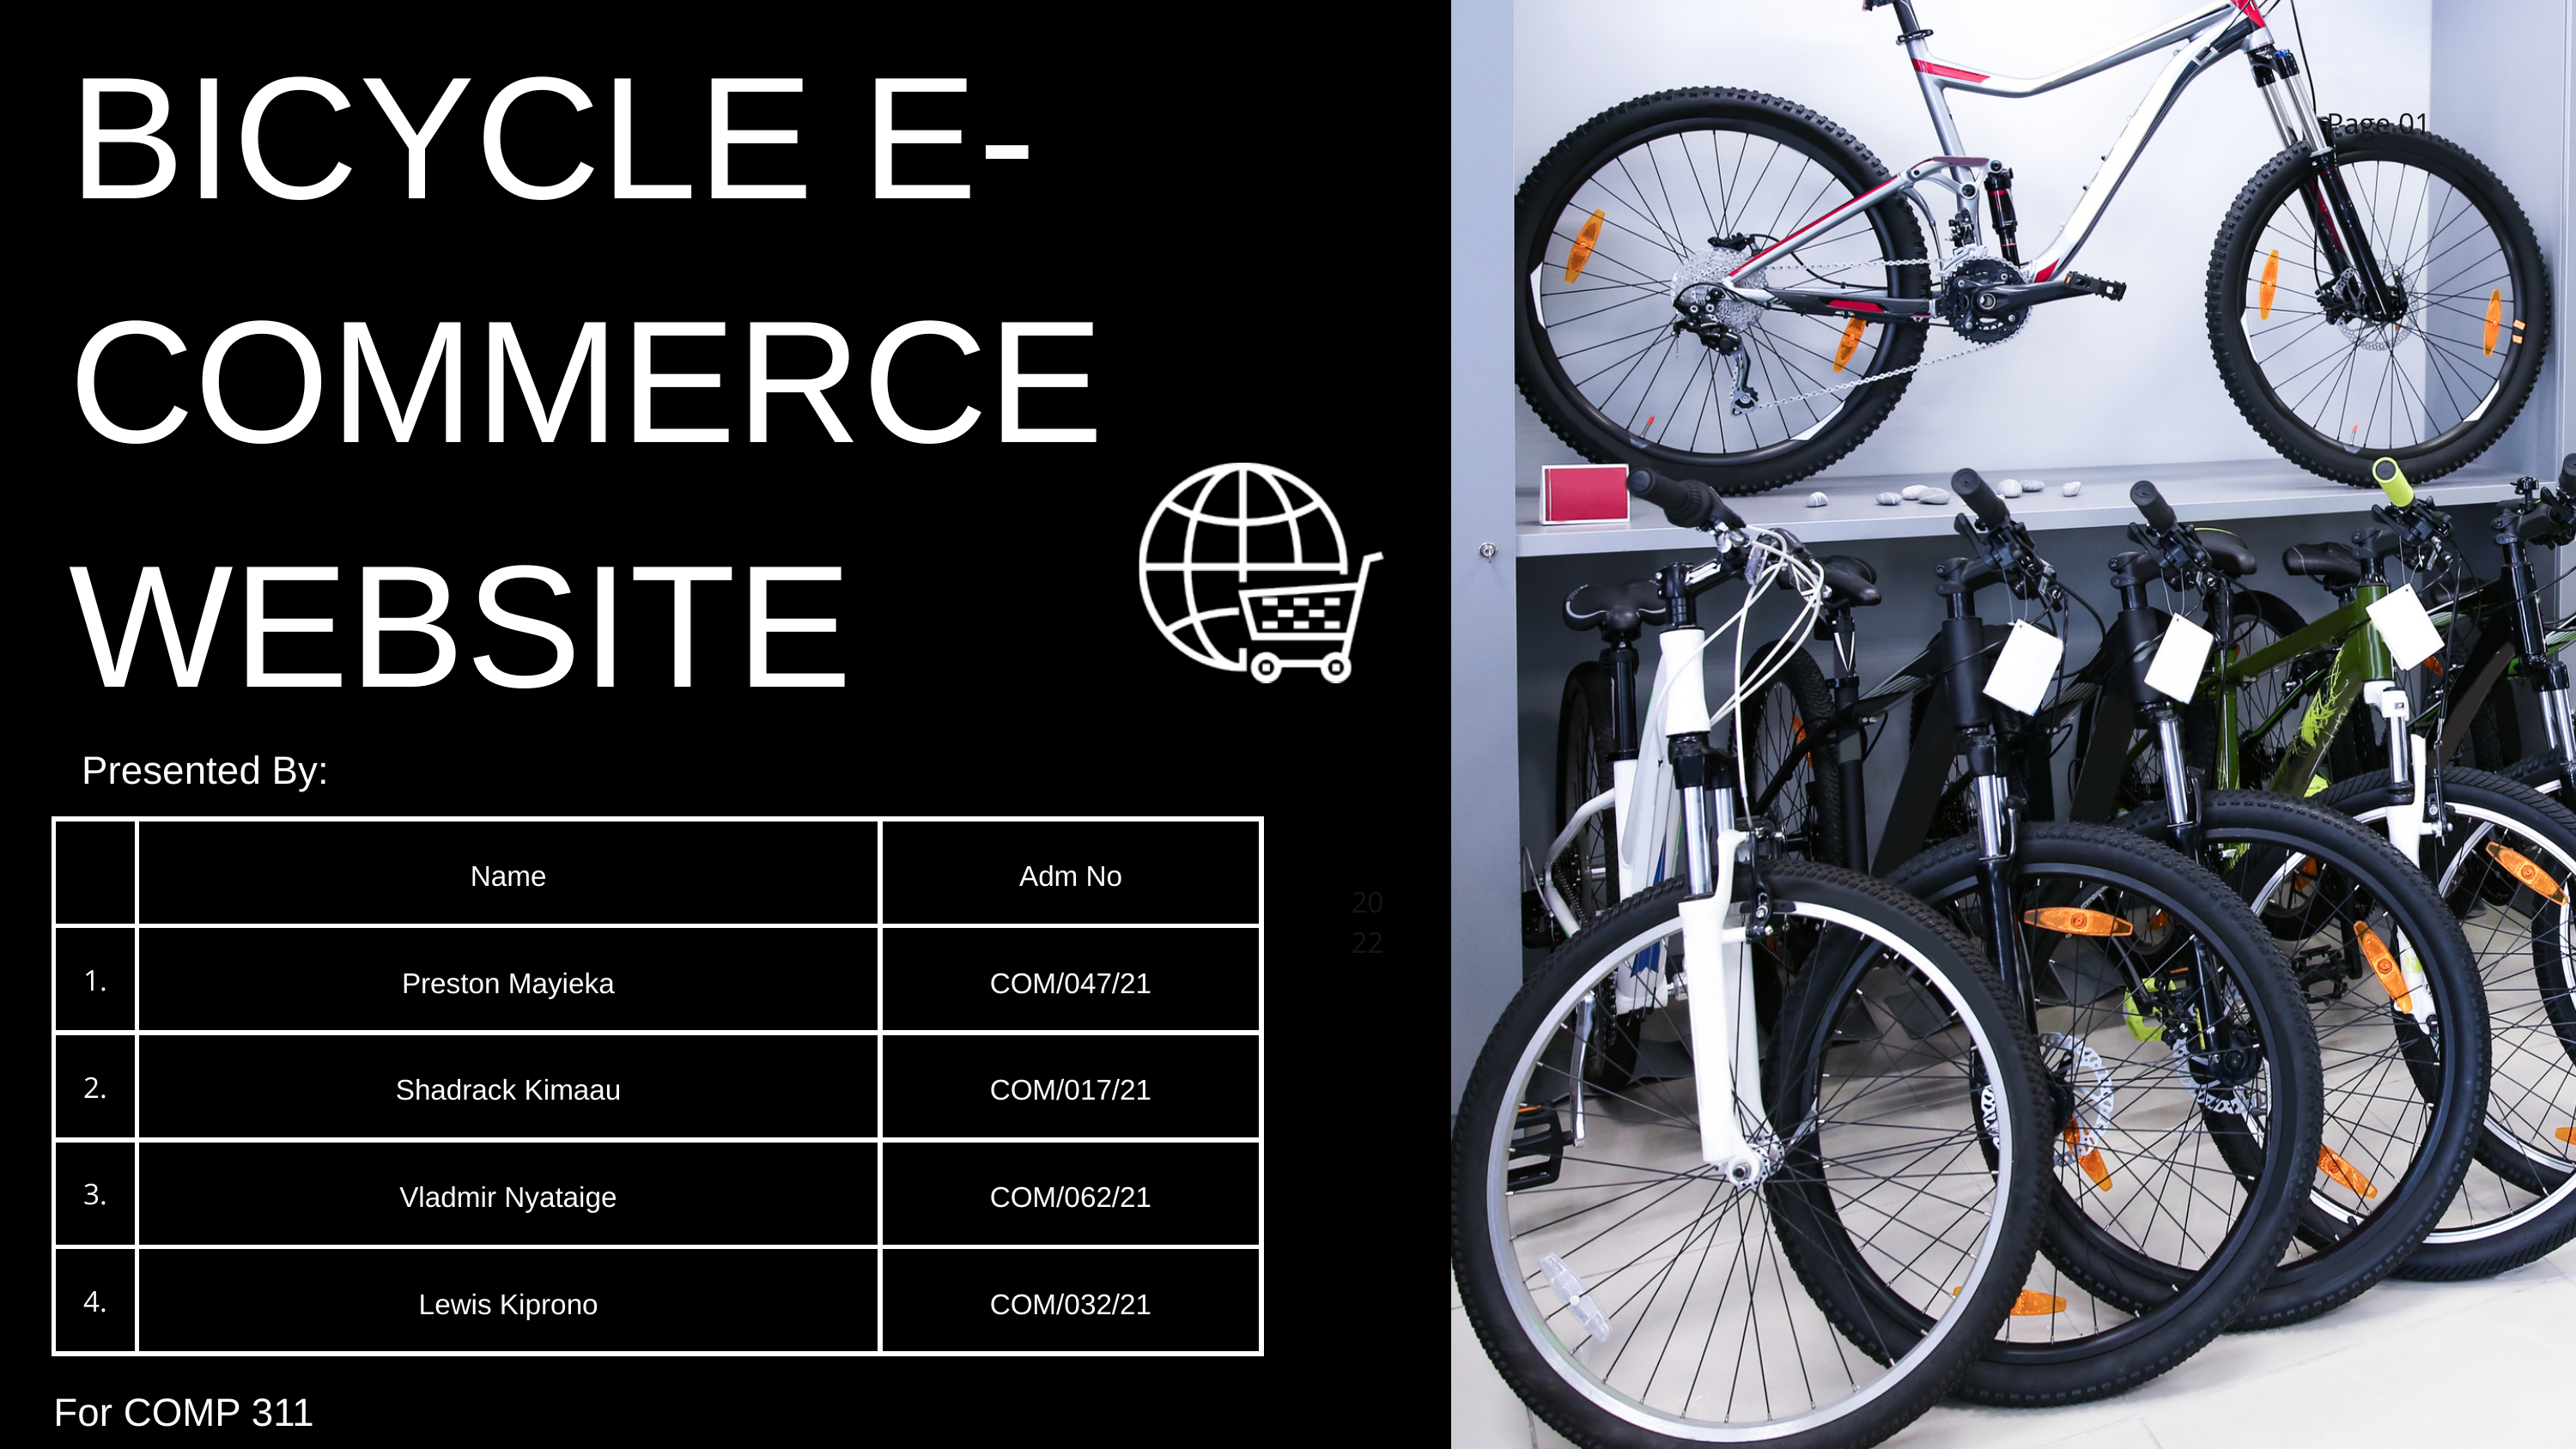

BICYCLE E-COMMERCE WEBSITE
Page 01

Presented By:
|  | Name | Adm No |
| --- | --- | --- |
| 1. | Preston Mayieka | COM/047/21 |
| 2. | Shadrack Kimaau | COM/017/21 |
| 3. | Vladmir Nyataige | COM/062/21 |
| 4. | Lewis Kiprono | COM/032/21 |

20
22
For COMP 311